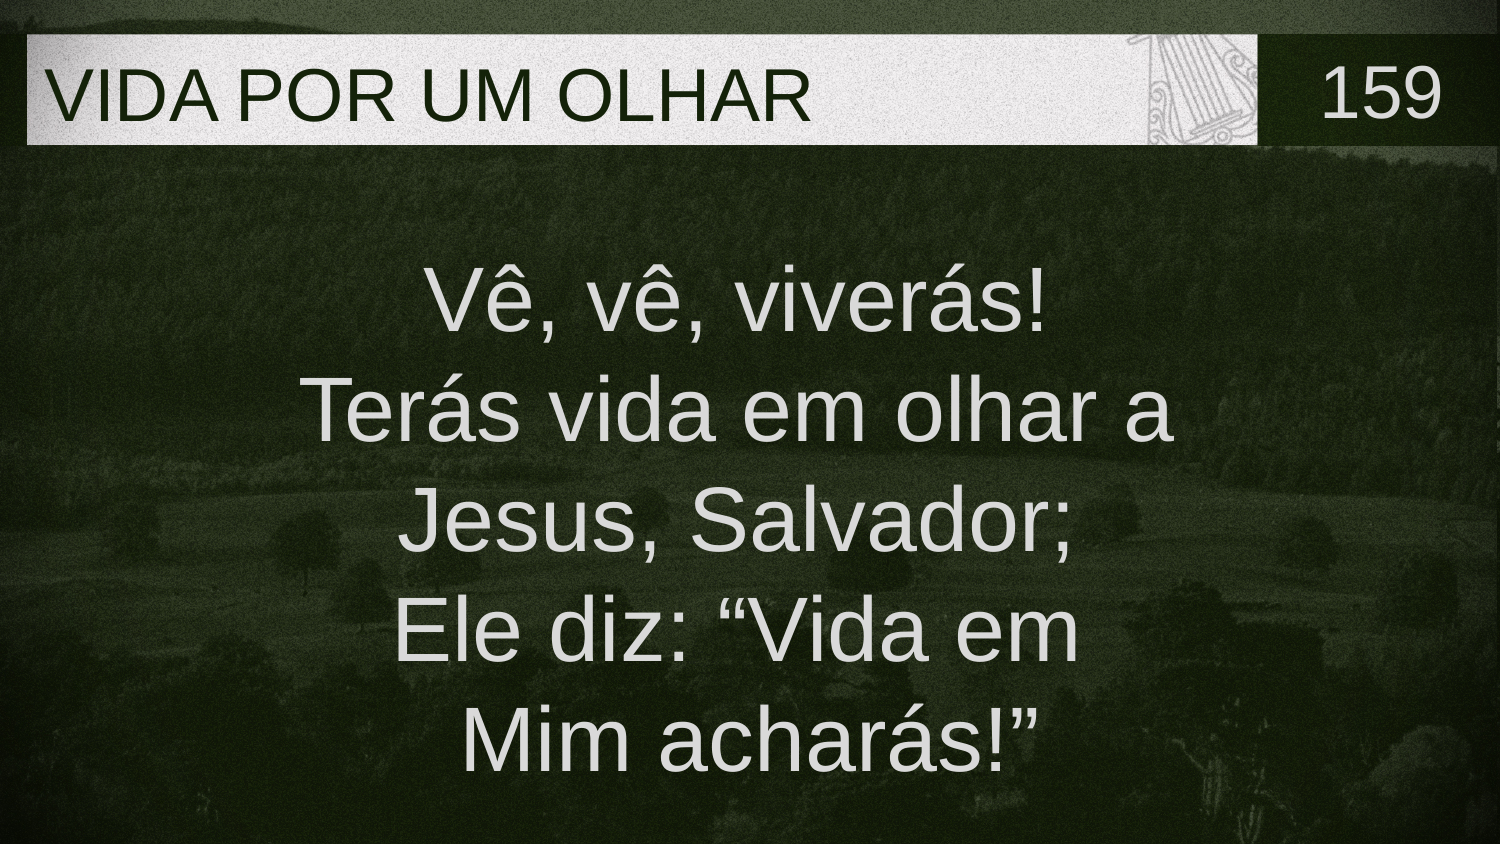

# VIDA POR UM OLHAR
159
Vê, vê, viverás!
Terás vida em olhar a
Jesus, Salvador;
Ele diz: “Vida em
Mim acharás!”